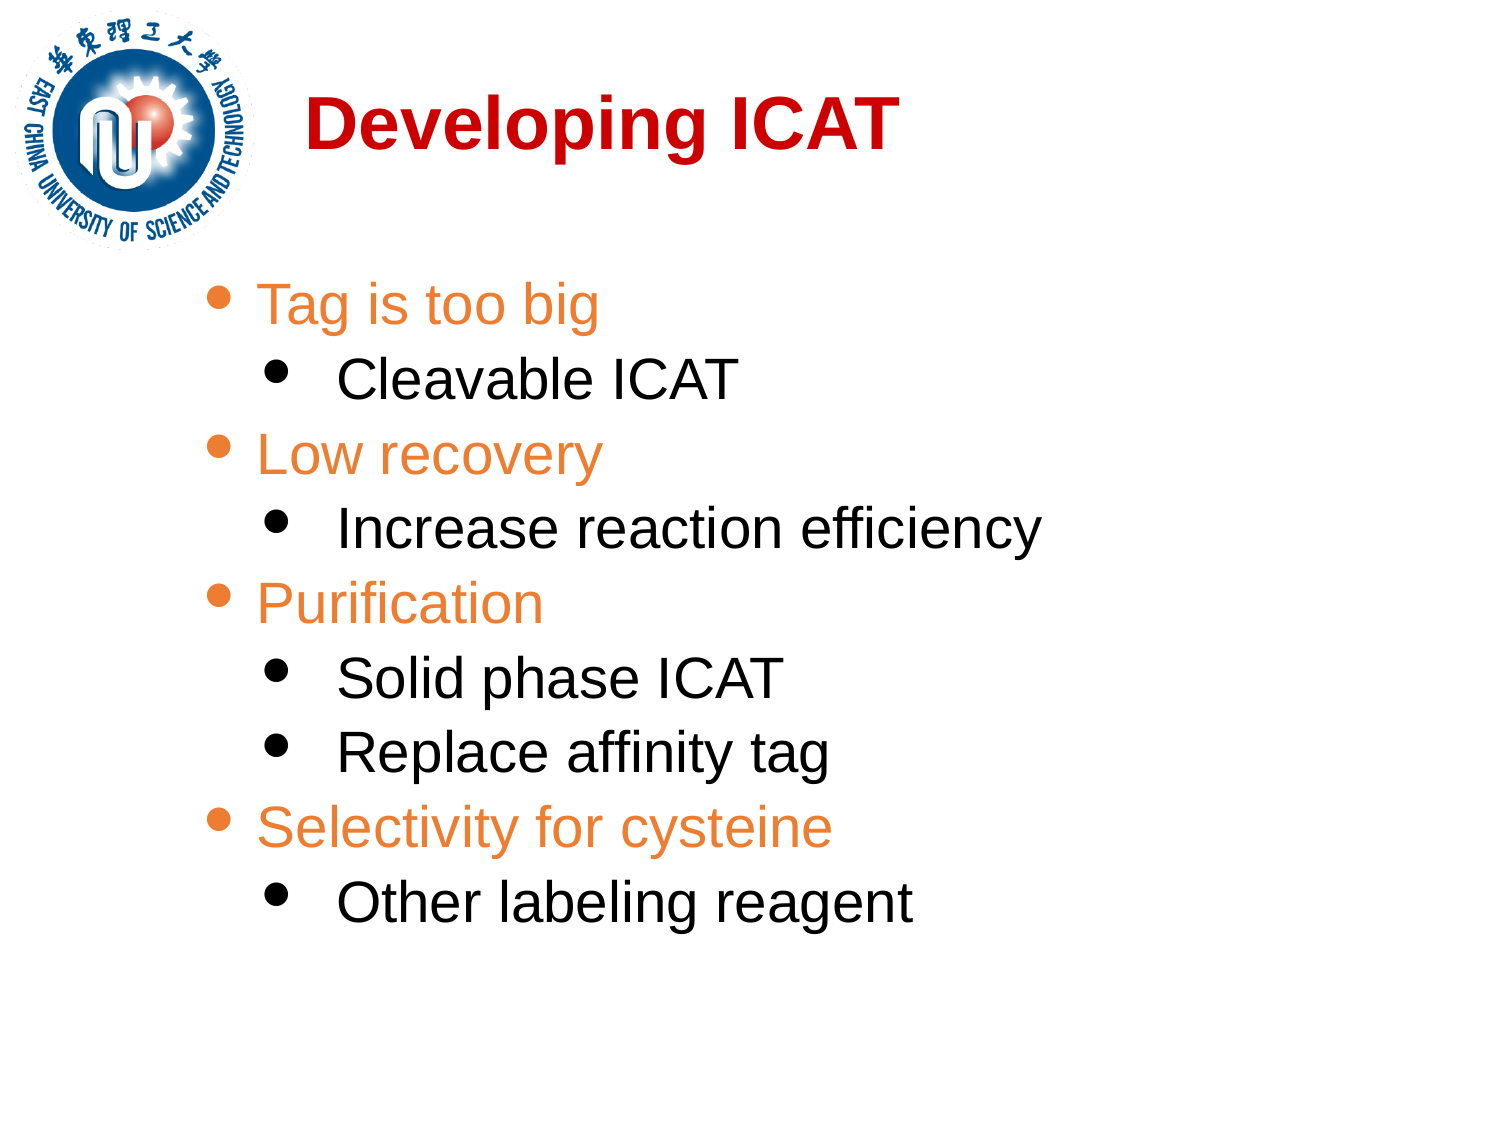

Developing ICAT
Tag is too big
Cleavable ICAT
Low recovery
Increase reaction efficiency
Purification
Solid phase ICAT
Replace affinity tag
Selectivity for cysteine
Other labeling reagent